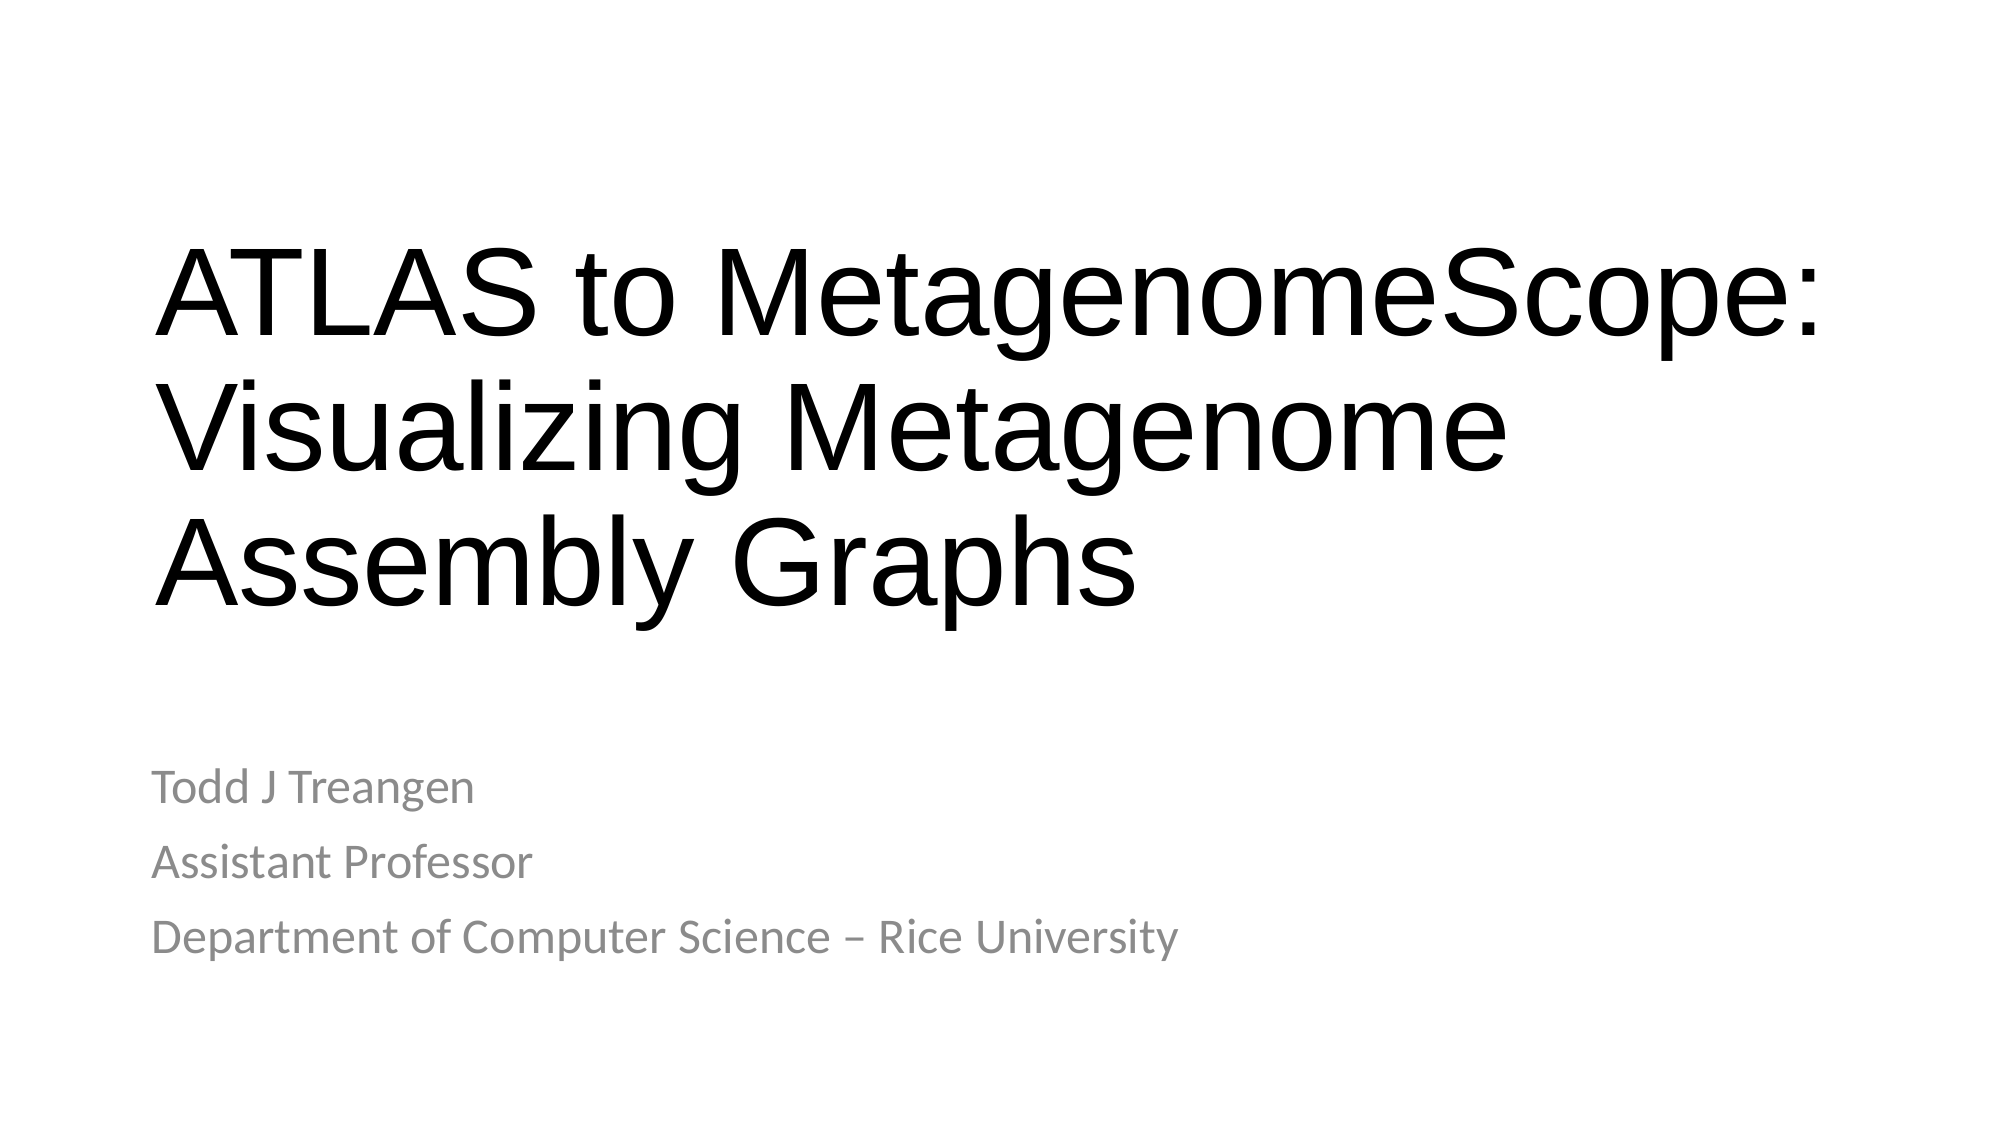

# ATLAS to MetagenomeScope: Visualizing Metagenome Assembly Graphs
Todd J Treangen
Assistant Professor
Department of Computer Science – Rice University